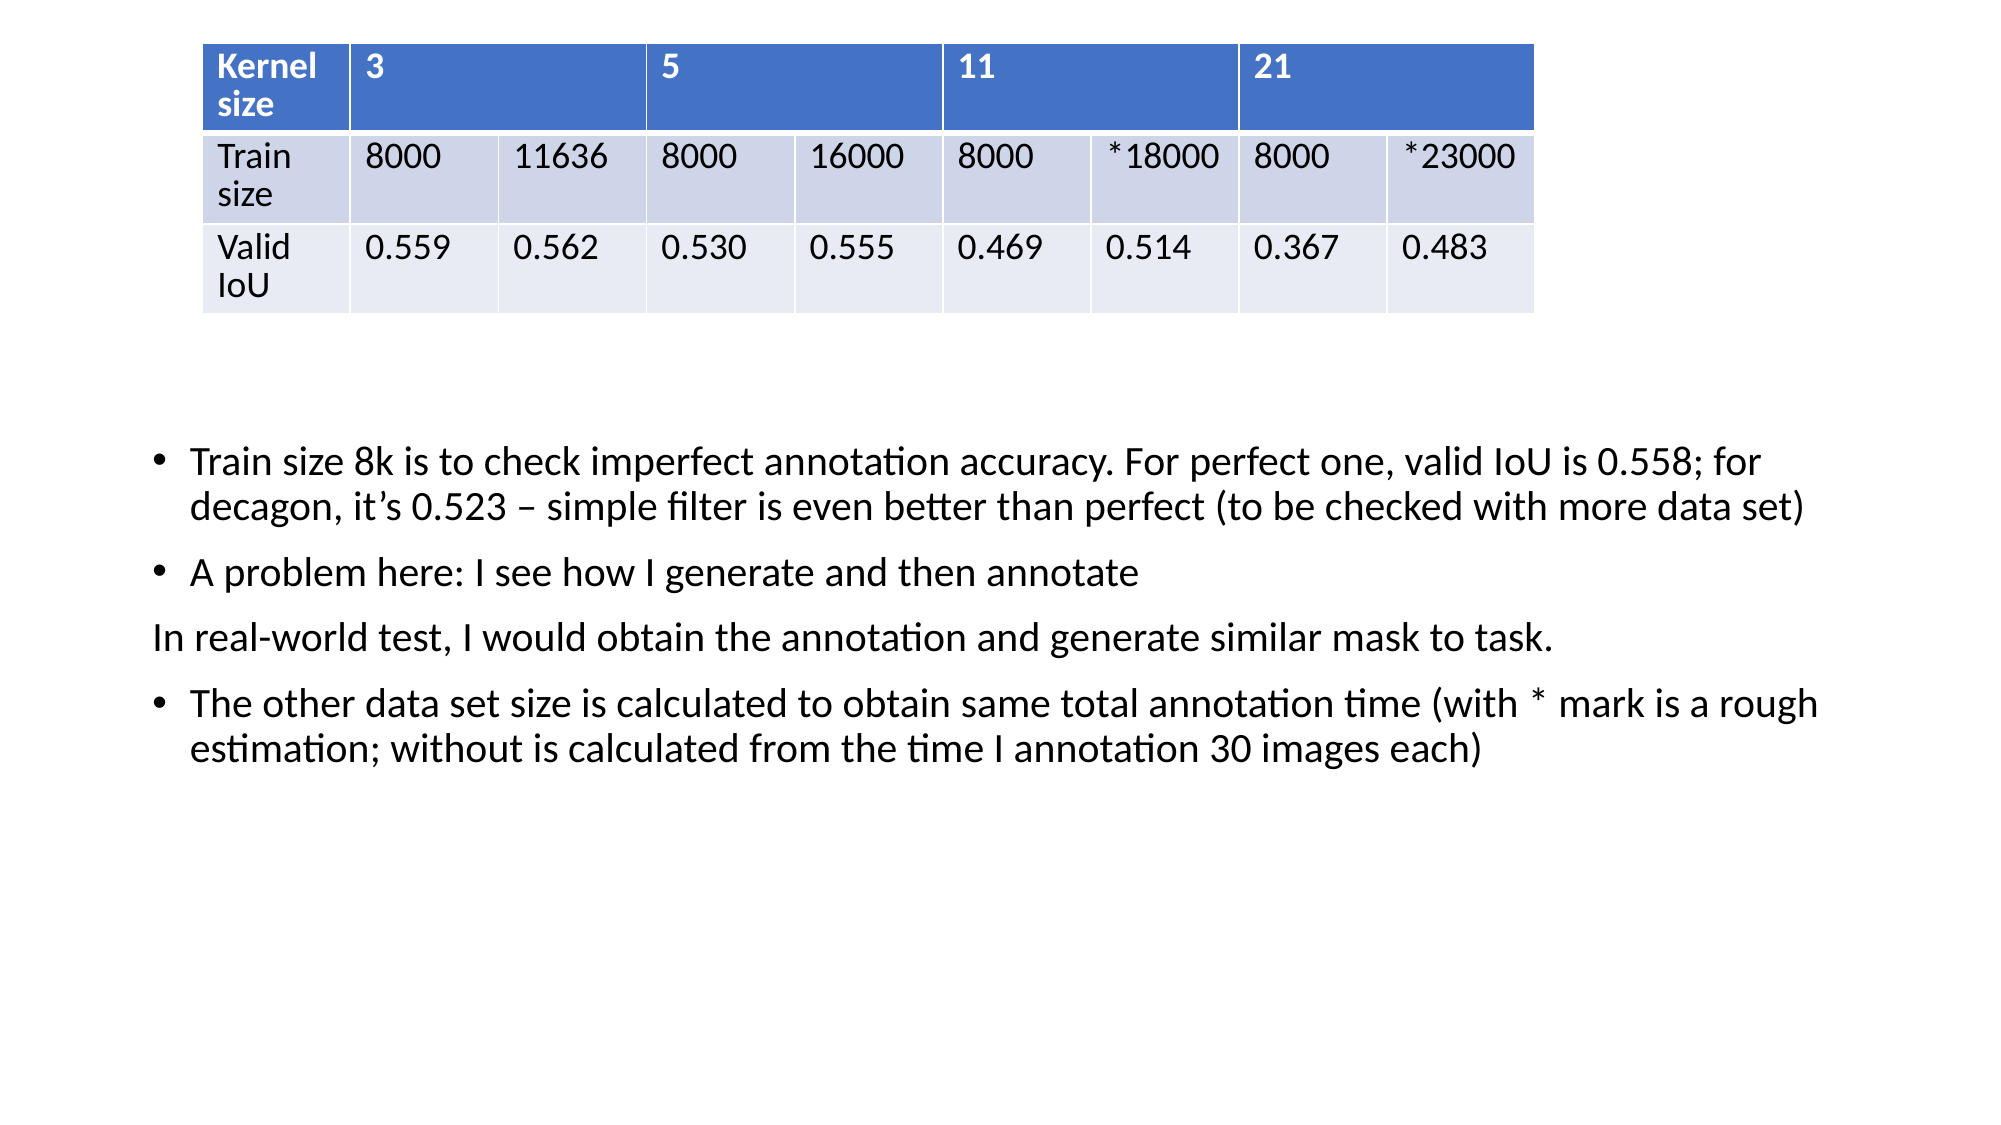

| Kernel size | 3 |  | 5 |  | 11 |  | 21 |  |
| --- | --- | --- | --- | --- | --- | --- | --- | --- |
| Train size | 8000 | 11636 | 8000 | 16000 | 8000 | \*18000 | 8000 | \*23000 |
| Valid IoU | 0.559 | 0.562 | 0.530 | 0.555 | 0.469 | 0.514 | 0.367 | 0.483 |

Train size 8k is to check imperfect annotation accuracy. For perfect one, valid IoU is 0.558; for decagon, it’s 0.523 – simple filter is even better than perfect (to be checked with more data set)
A problem here: I see how I generate and then annotate
In real-world test, I would obtain the annotation and generate similar mask to task.
The other data set size is calculated to obtain same total annotation time (with * mark is a rough estimation; without is calculated from the time I annotation 30 images each)